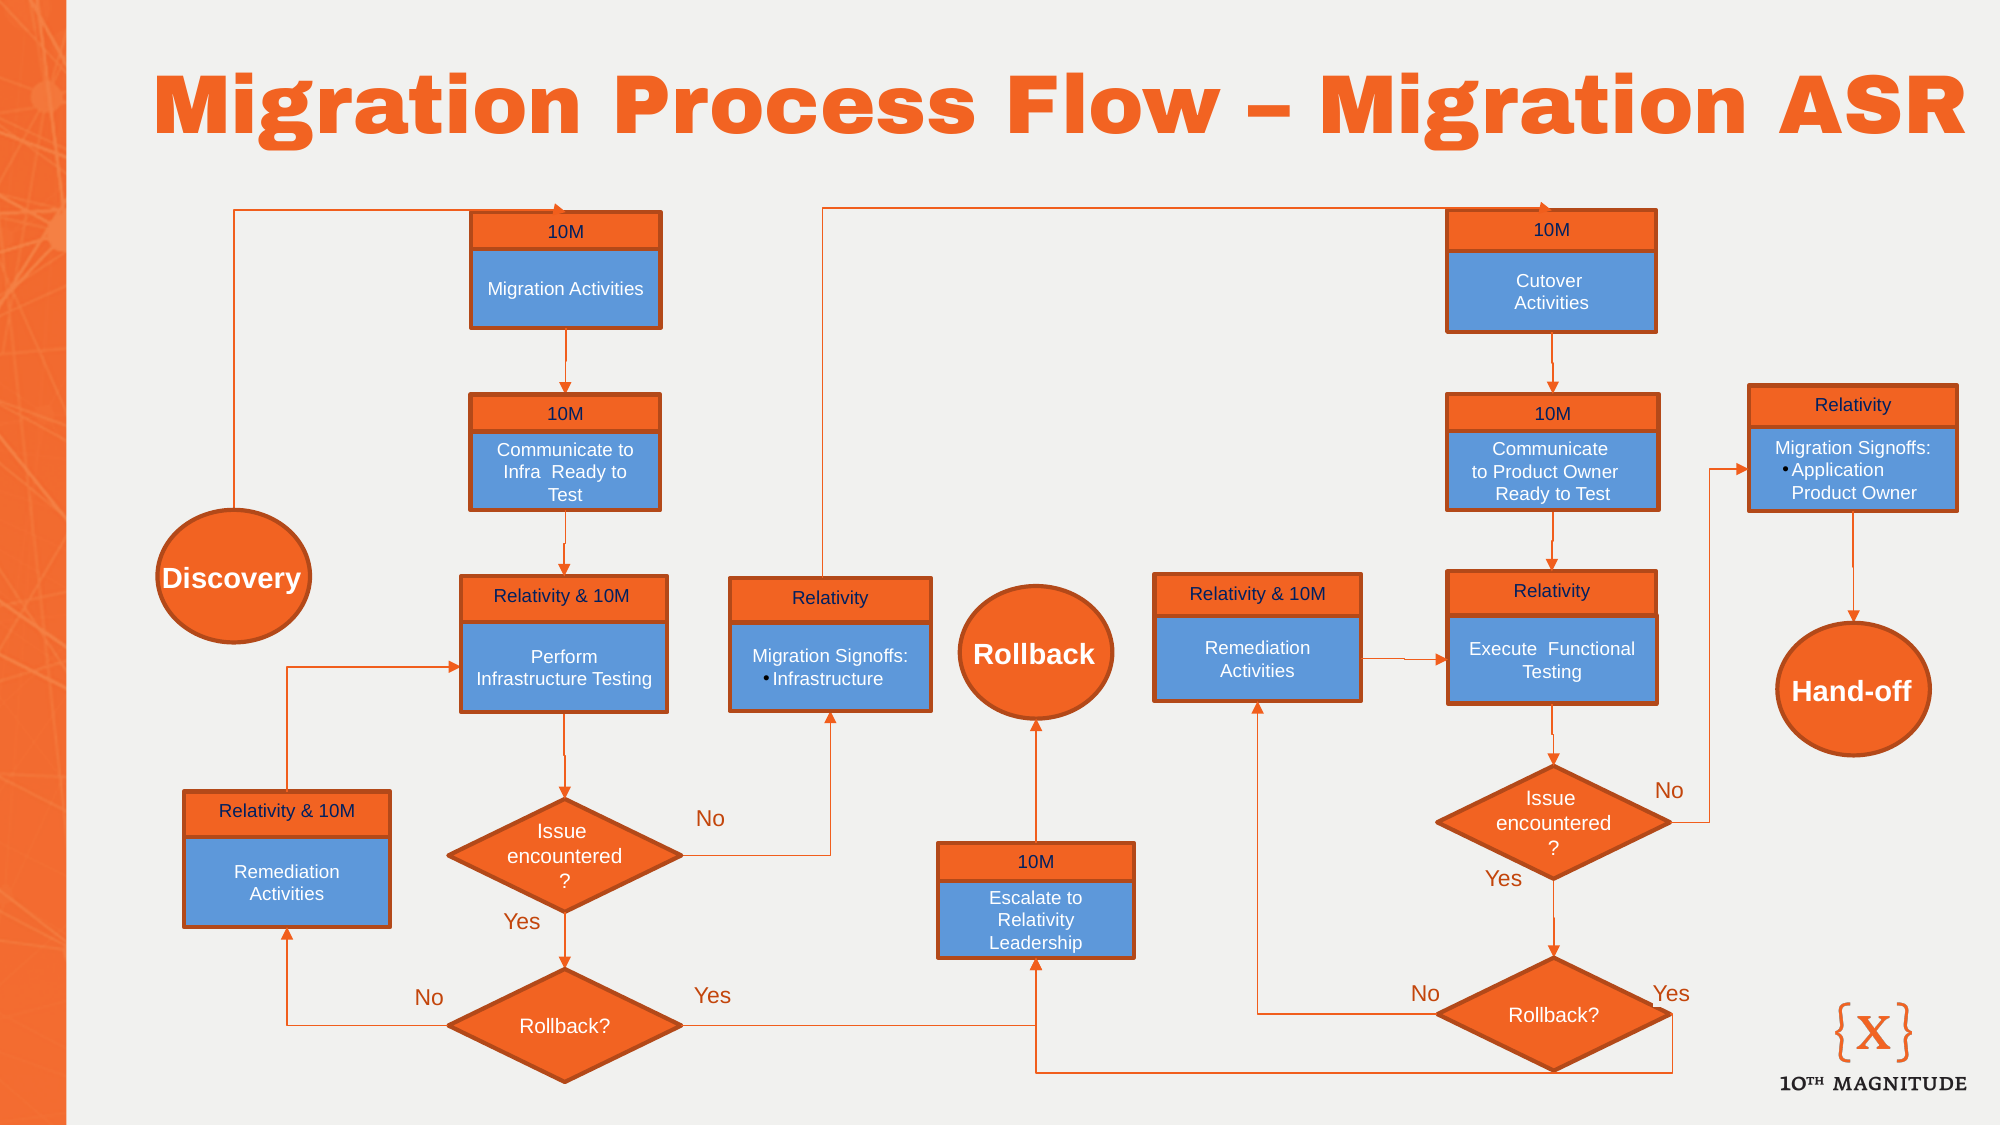

# Migration Process Flow – Migration ASR
10M
Cutover
Activities
10M
Migration Activities
Relativity
Migration Signoffs:
Application Product Owner
10M
Communicate
to Product Owner
Ready to Test
10M
Communicate to Infra  Ready to Test

Discovery
Relativity
Execute  Functional Testing
Relativity & 10M
Remediation Activities
Relativity & 10M
Perform Infrastructure Testing
Relativity
Migration Signoffs:
Infrastructure

Rollback

Hand-off
Issue
encountered?
No
Relativity & 10M
Remediation Activities
No
Issue
encountered?
10M
Escalate to Relativity
Leadership
Yes
Yes
Rollback?
Rollback?
No
Yes
Yes
No